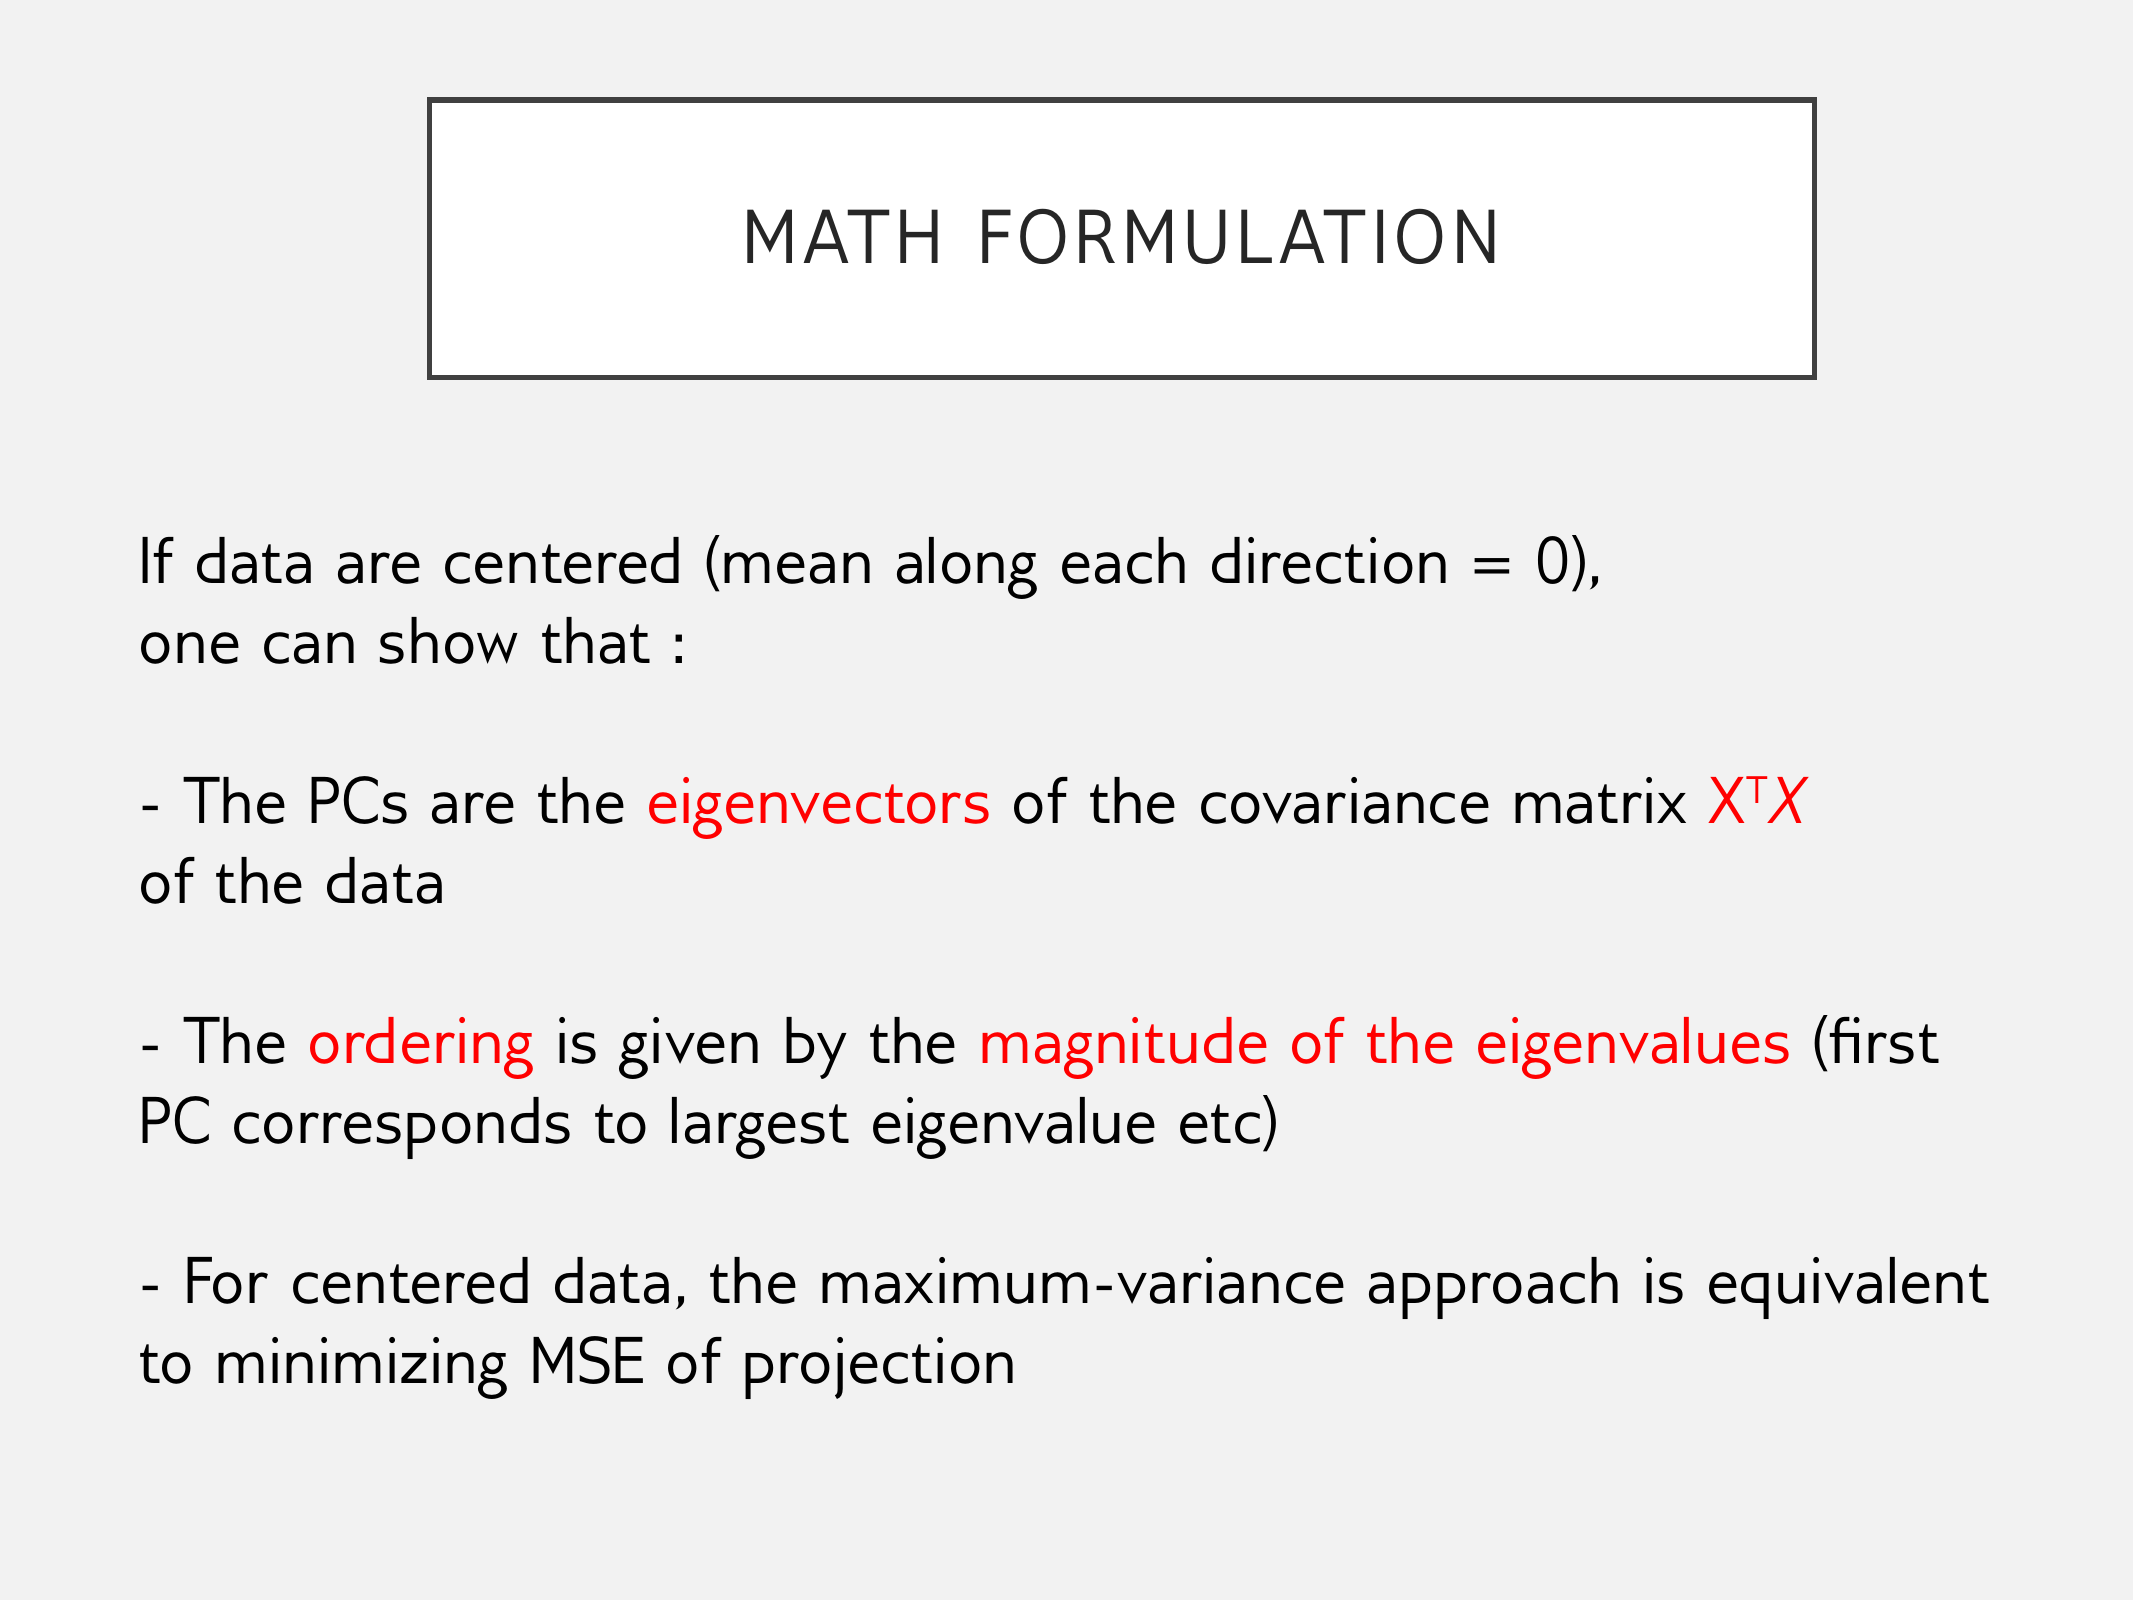

# Math formulation
If data are centered (mean along each direction = 0),
one can show that :

- The PCs are the eigenvectors of the covariance matrix XTX
of the data

- The ordering is given by the magnitude of the eigenvalues (first PC corresponds to largest eigenvalue etc)

- For centered data, the maximum-variance approach is equivalent to minimizing MSE of projection